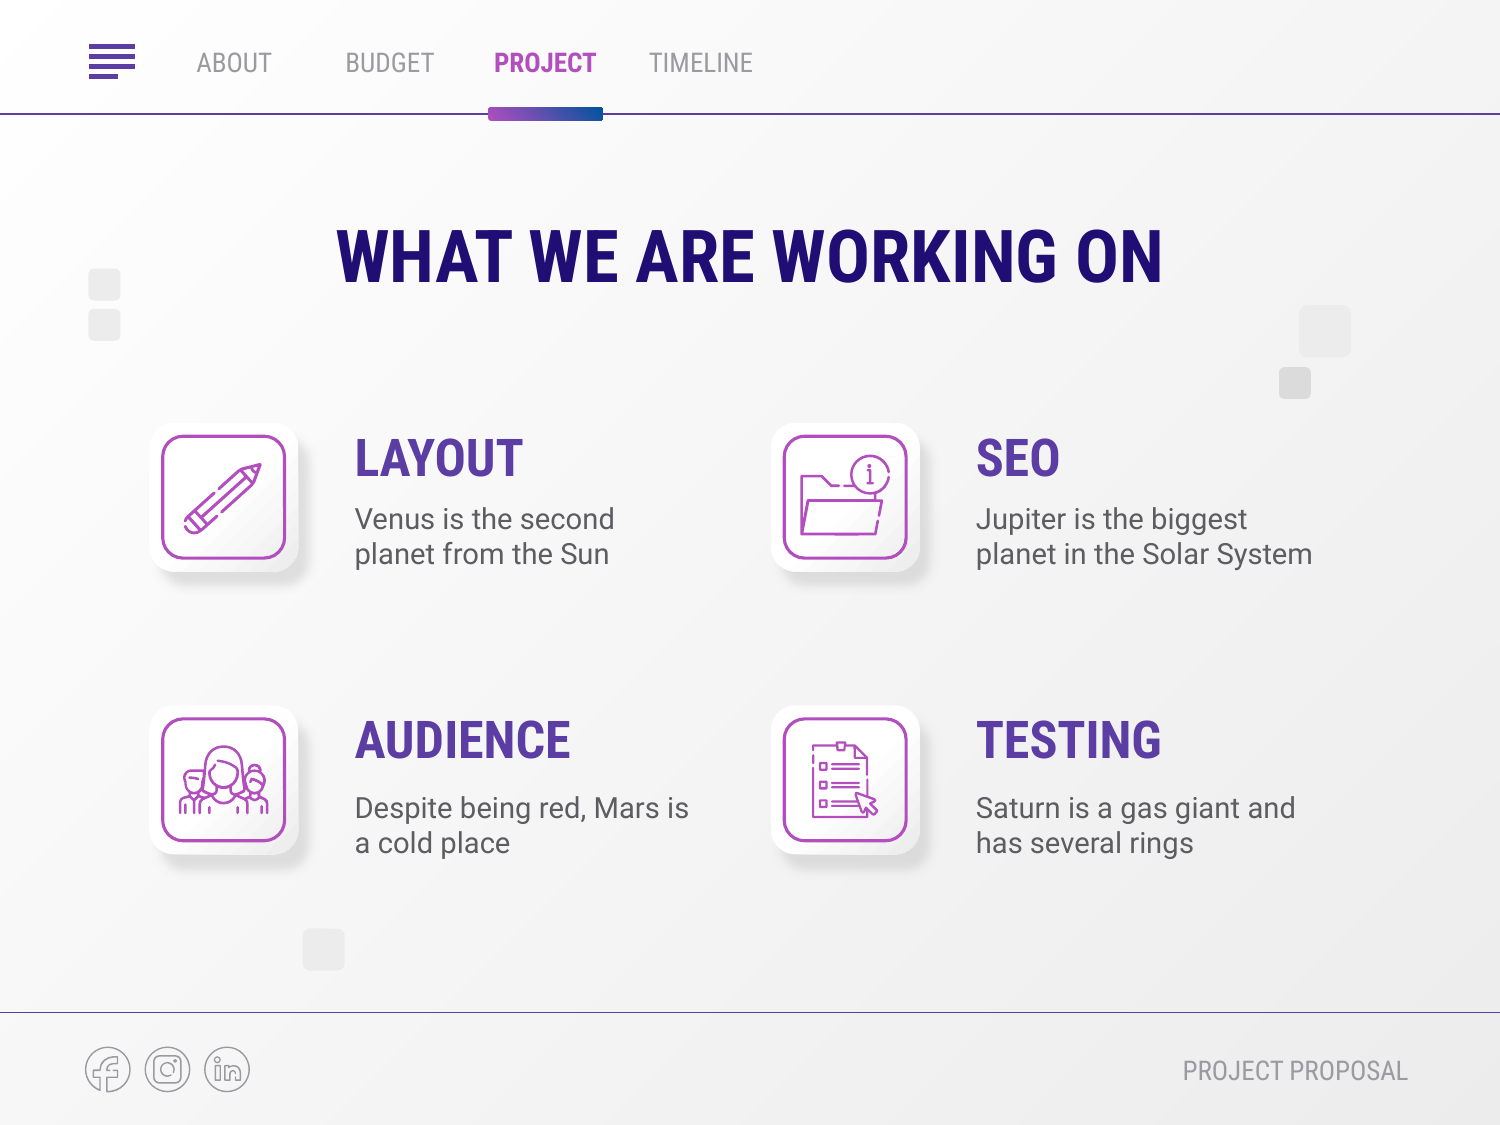

ABOUT
BUDGET
PROJECT
TIMELINE

WHAT WE ARE WORKING ON

# LAYOUT
SEO

Venus is the second planet from the Sun
Jupiter is the biggest planet in the Solar System
AUDIENCE
TESTING

Despite being red, Mars is a cold place
Saturn is a gas giant and has several rings

PROJECT PROPOSAL